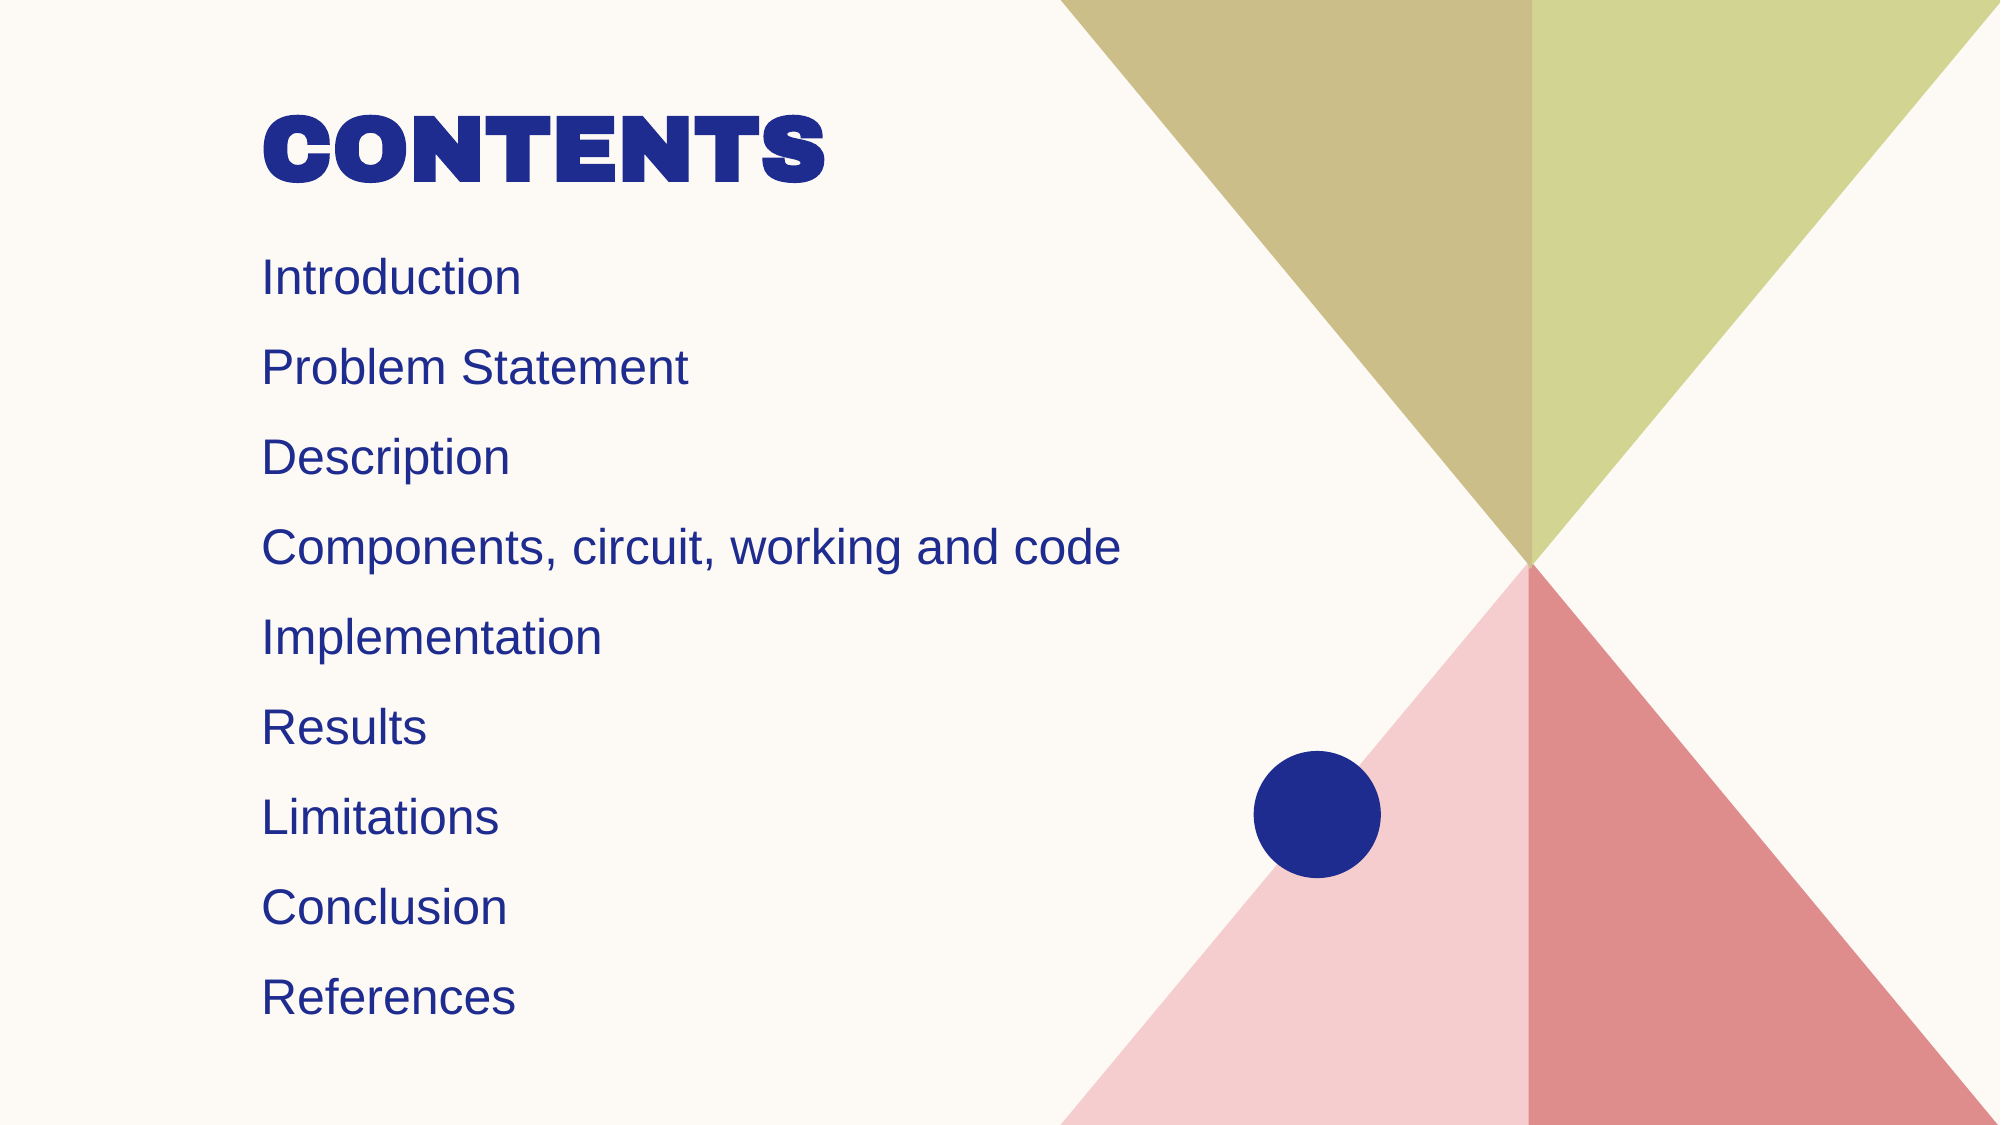

# CONTENTS
Introduction​
Problem Statement
Description
​Components, circuit, working and code
Implementation
Results
Limitations
Conclusion
References